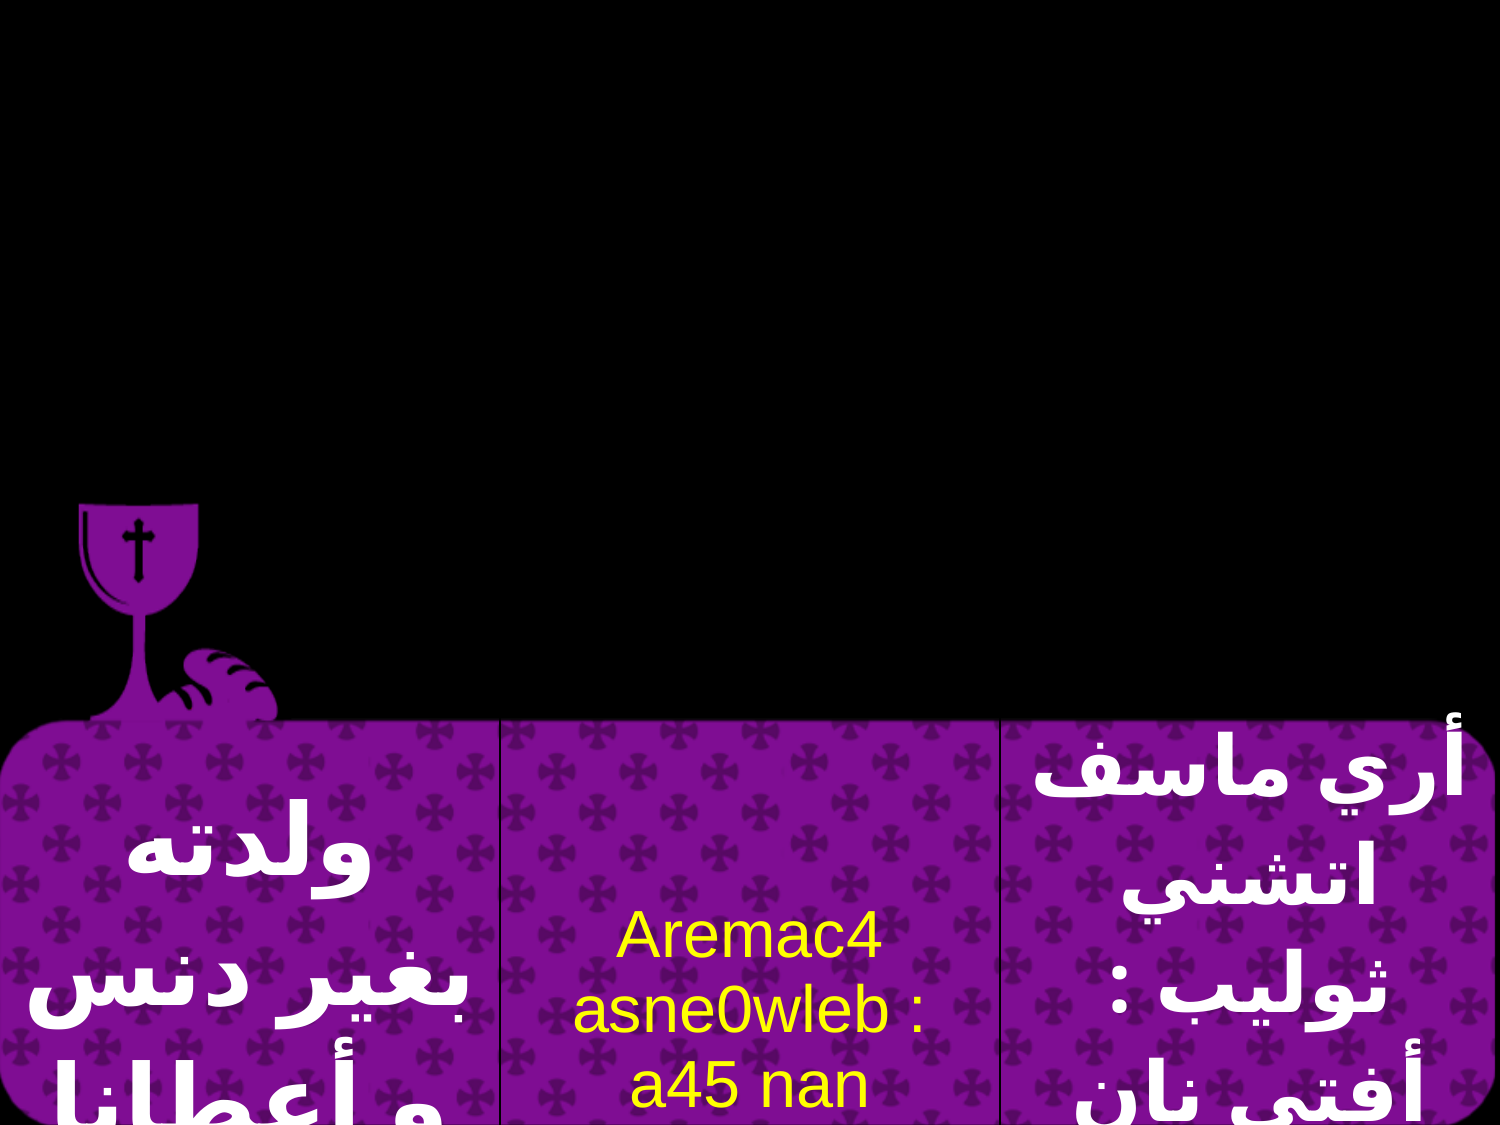

| ولدته بغير دنس و أعطانا جسده | Aremac4 asne0wleb : a45 nan `mpe4cwma | أري ماسف اتشني ثوليب : أفتي نان امبيف سوما |
| --- | --- | --- |